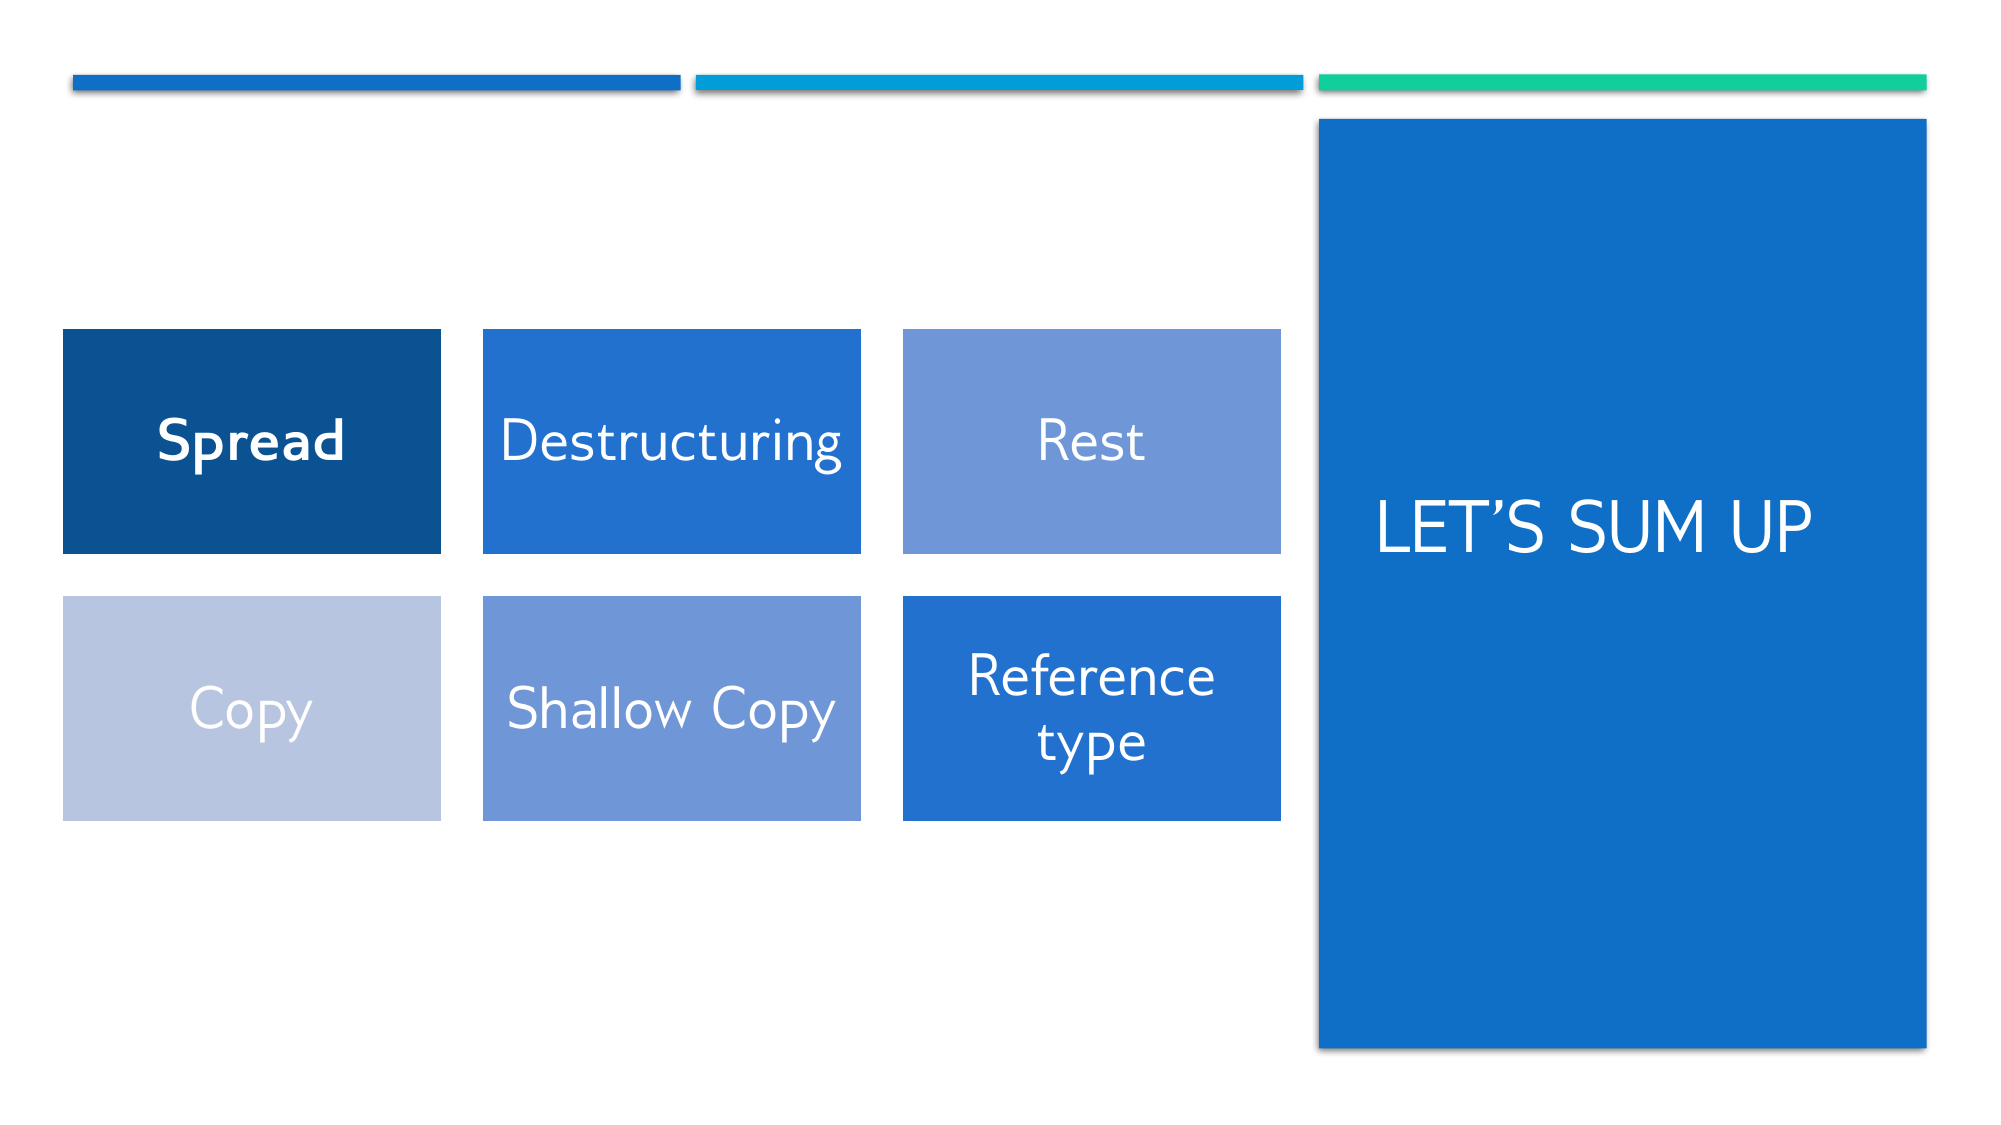

# Let’s sum up
Spread
Destructuring
Rest
Copy
Shallow Copy
Reference type